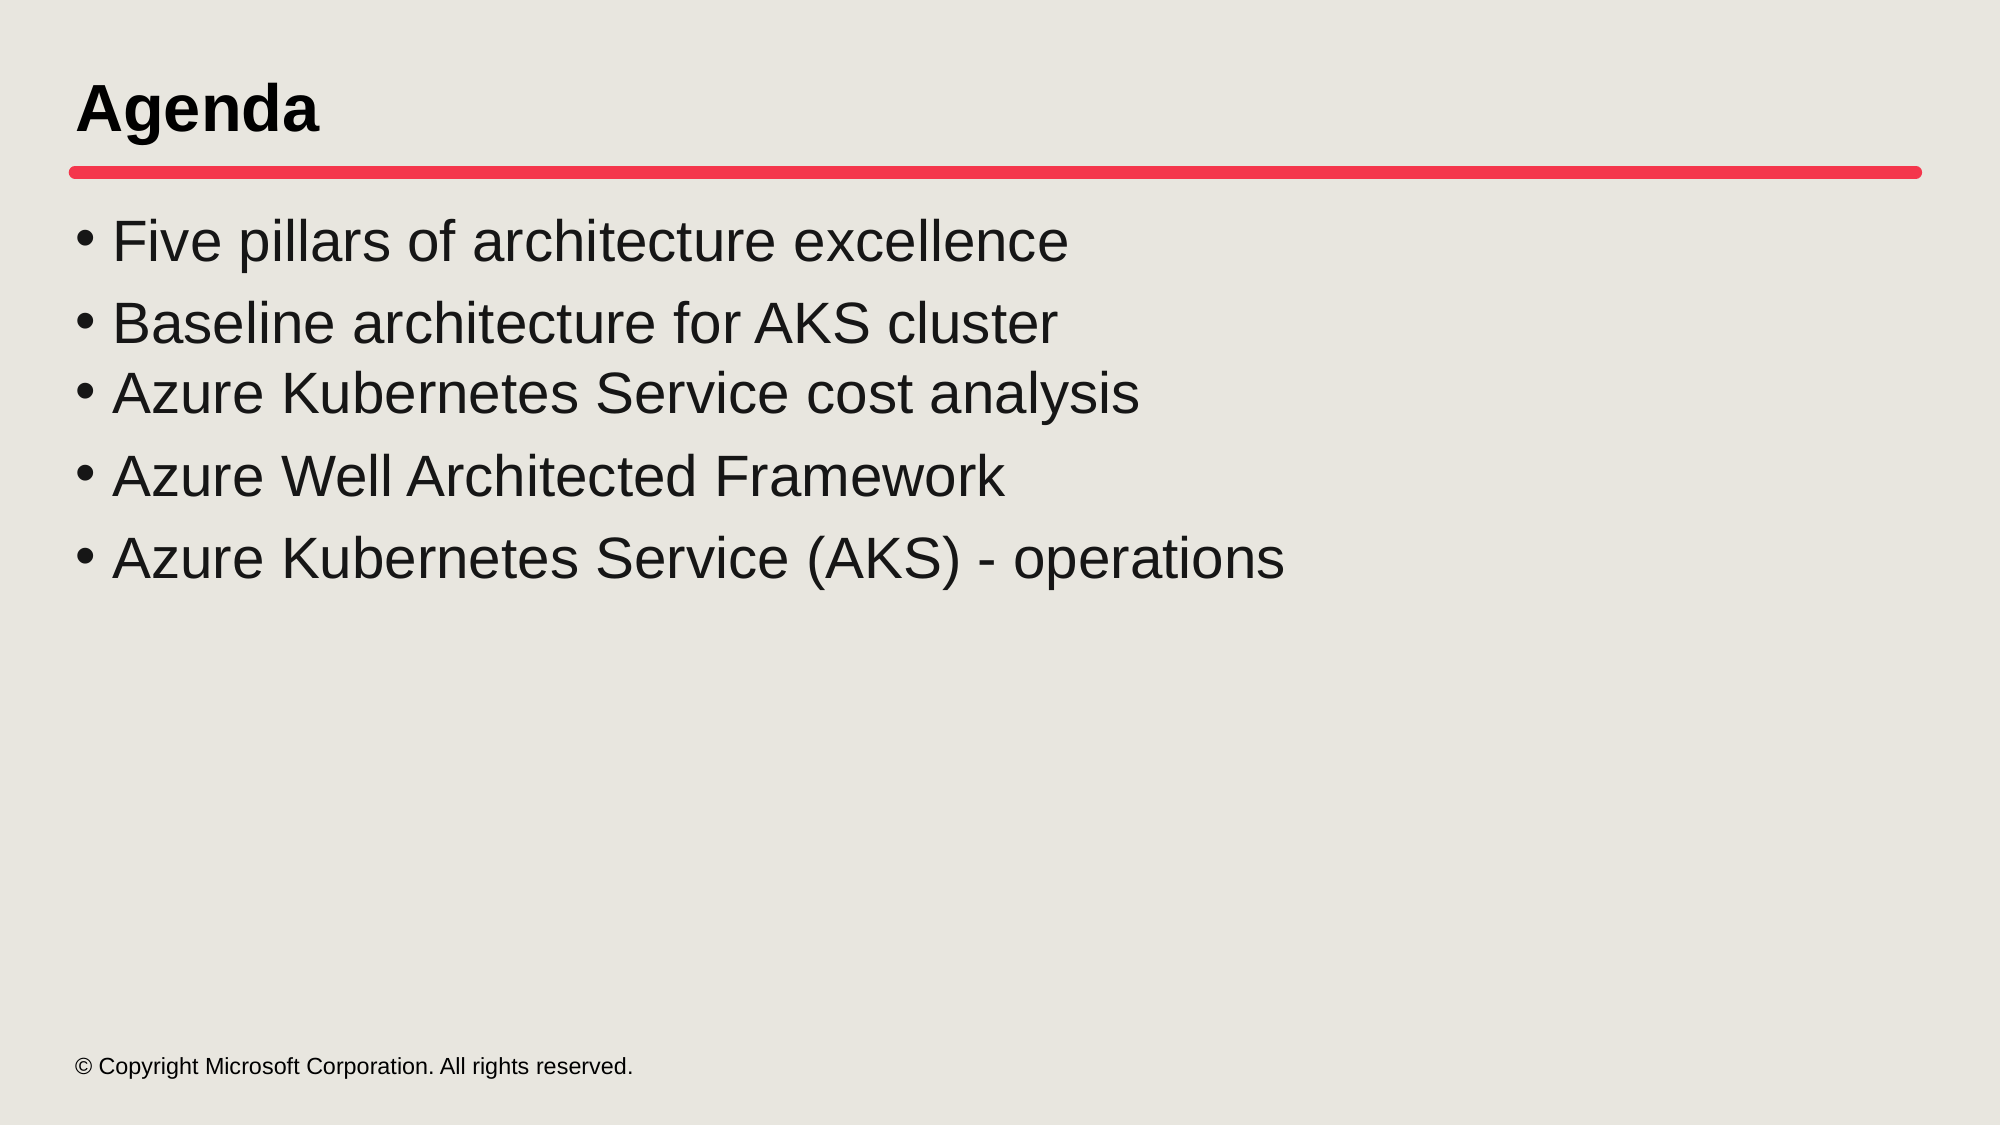

# Agenda
Five pillars of architecture excellence
Baseline architecture for AKS cluster
Azure Kubernetes Service cost analysis
Azure Well Architected Framework
Azure Kubernetes Service (AKS) - operations